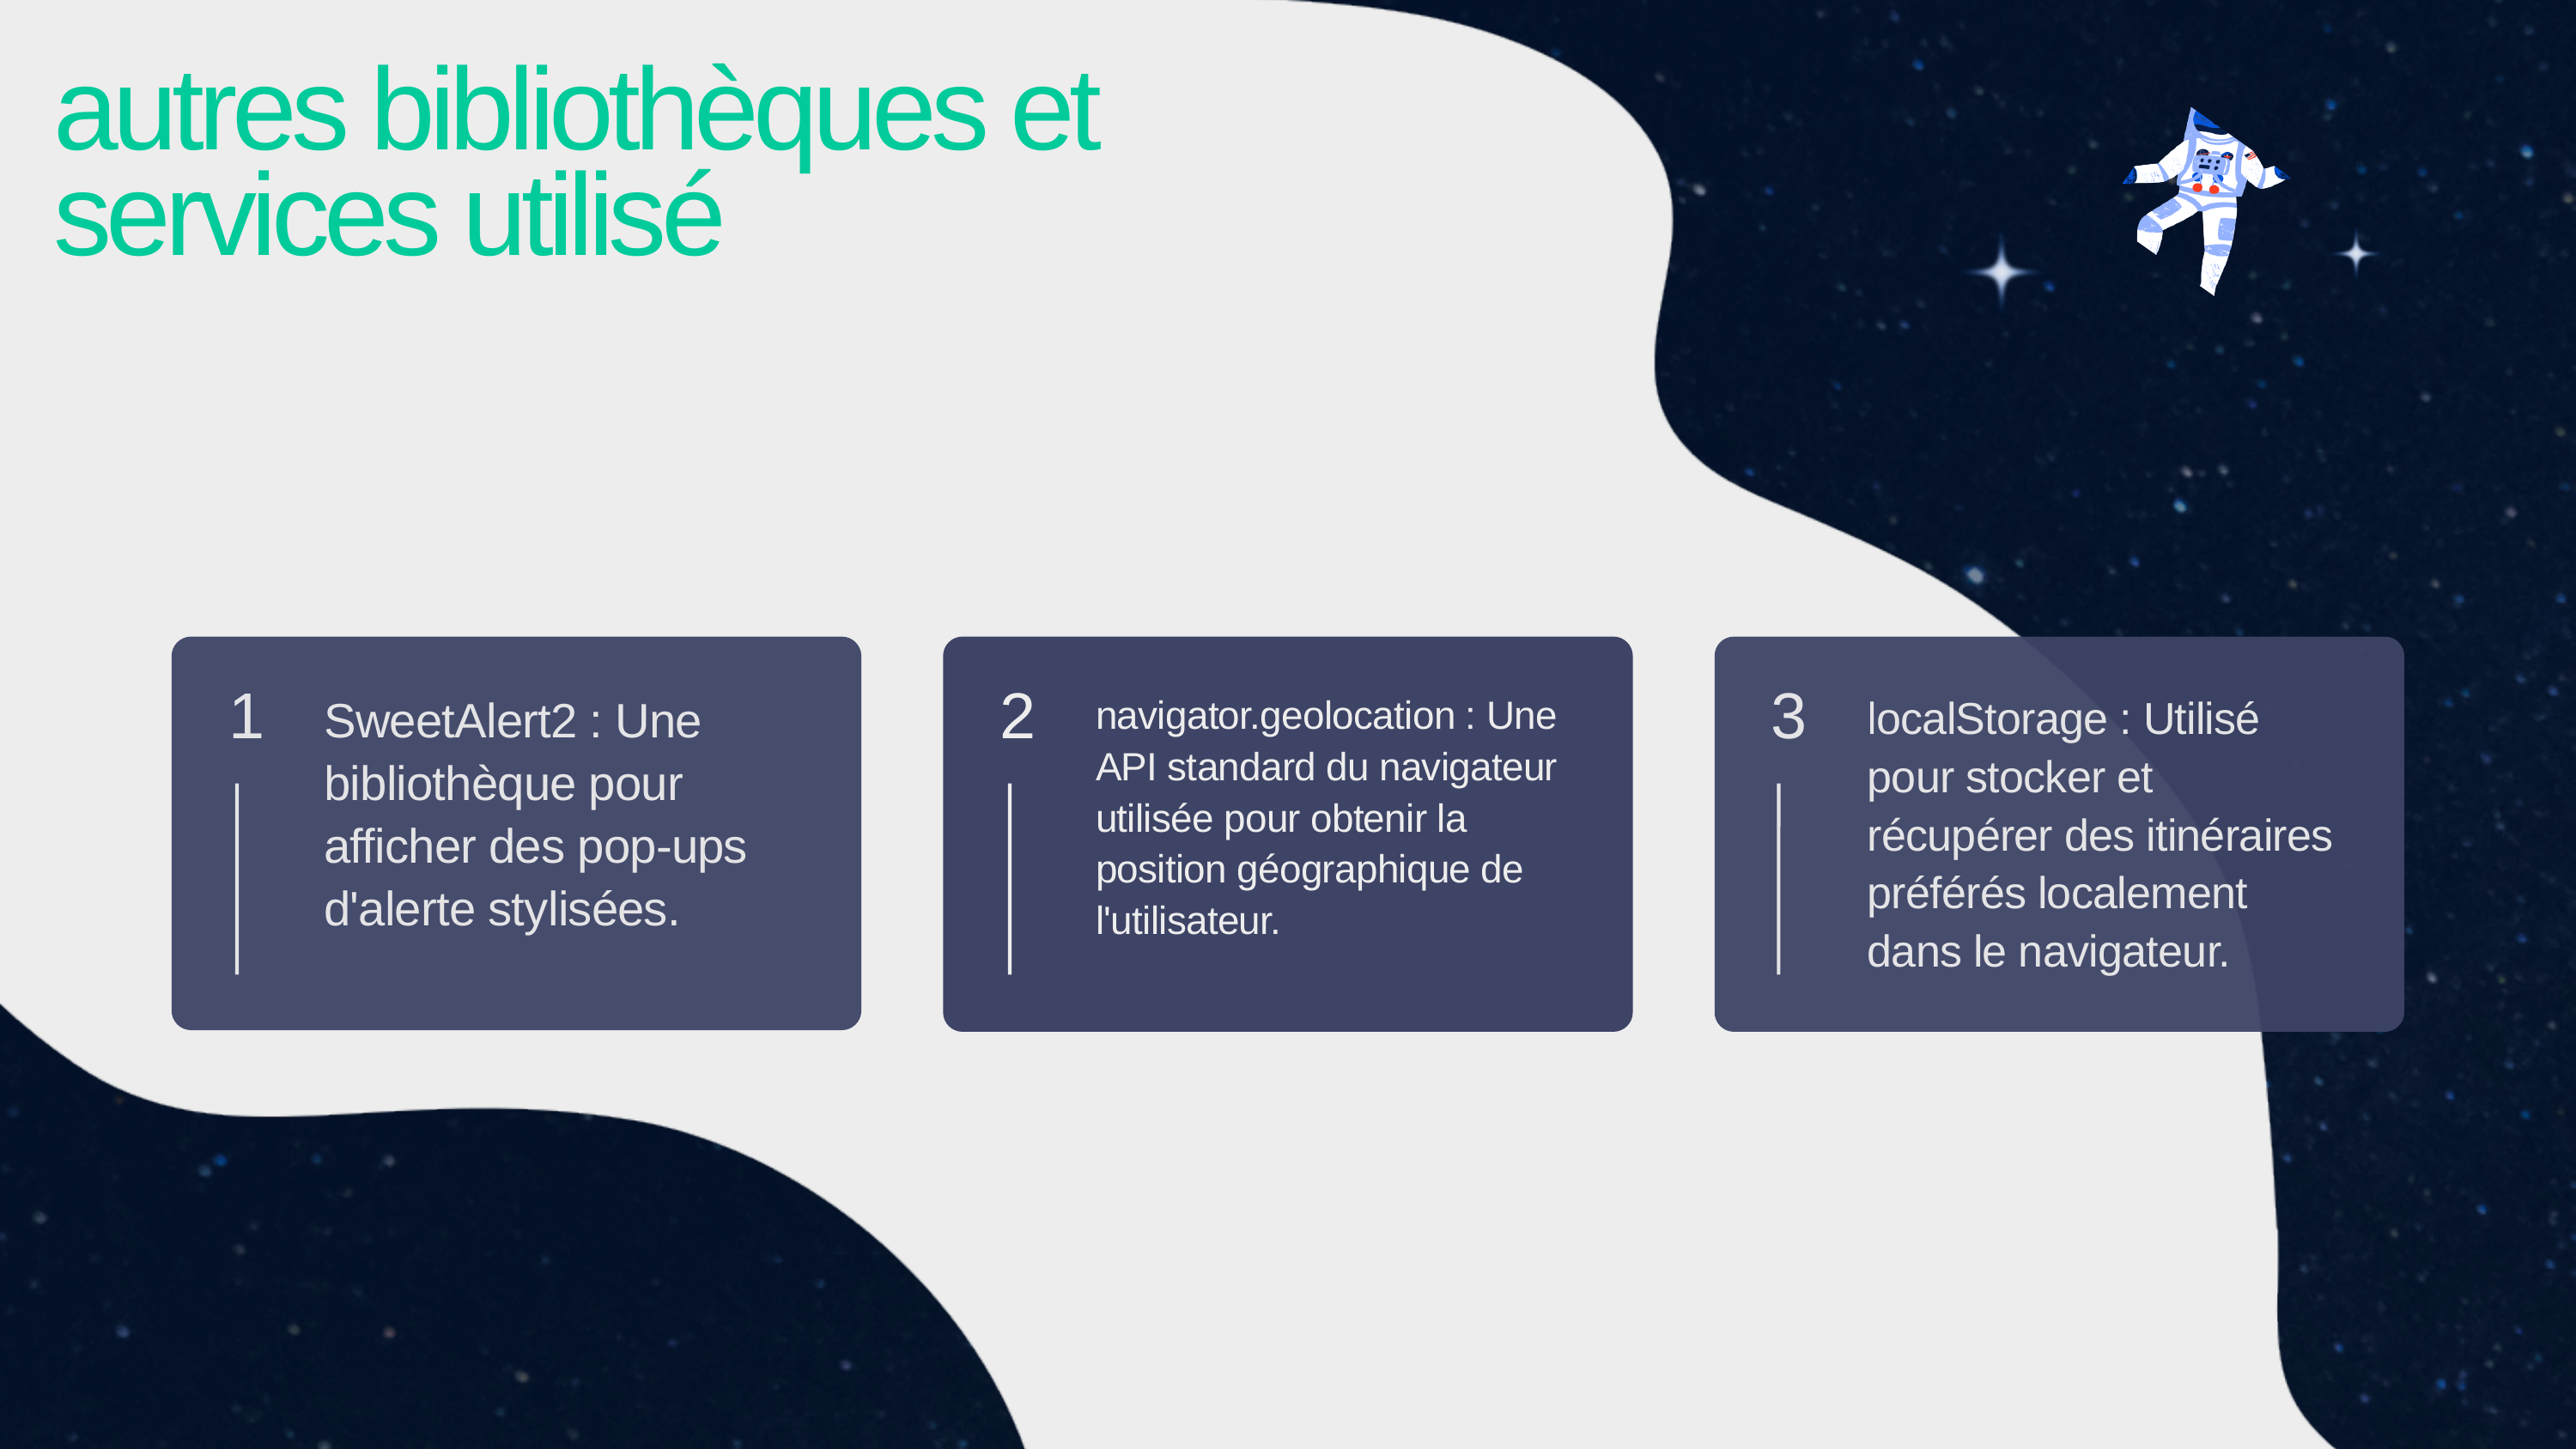

autres bibliothèques et services utilisé

SweetAlert2 : Une bibliothèque pour afficher des pop-ups d'alerte stylisées.
1

navigator.geolocation : Une API standard du navigateur utilisée pour obtenir la position géographique de l'utilisateur.
2

localStorage : Utilisé pour stocker et récupérer des itinéraires préférés localement dans le navigateur.
3

4